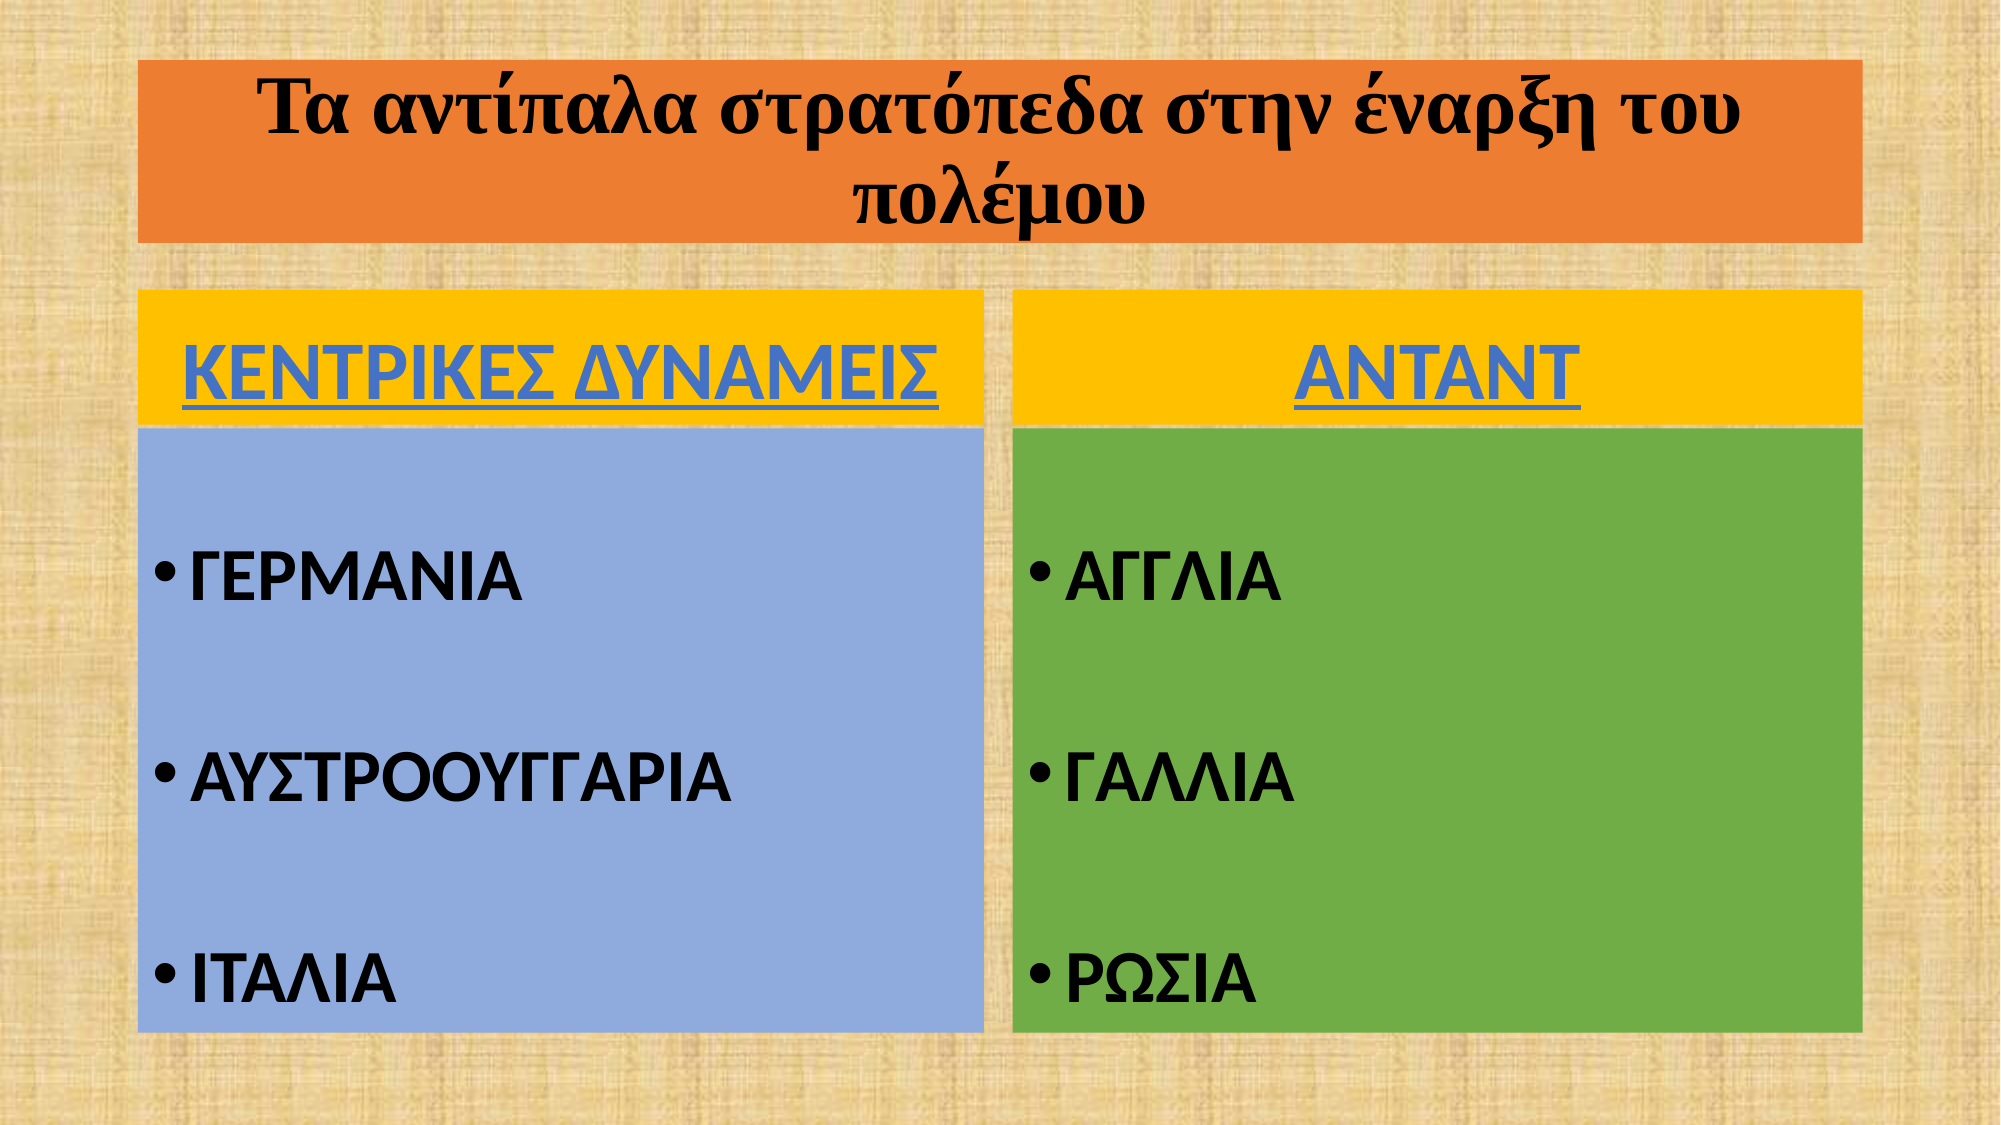

# Τα αντίπαλα στρατόπεδα στην έναρξη του πολέμου
ΚΕΝΤΡΙΚΕΣ ΔΥΝΑΜΕΙΣ
ΑΝΤΑΝΤ
ΓΕΡΜΑΝΙΑ
ΑΥΣΤΡΟΟΥΓΓΑΡΙΑ
ΙΤΑΛΙΑ
ΑΓΓΛΙΑ
ΓΑΛΛΙΑ
ΡΩΣΙΑ